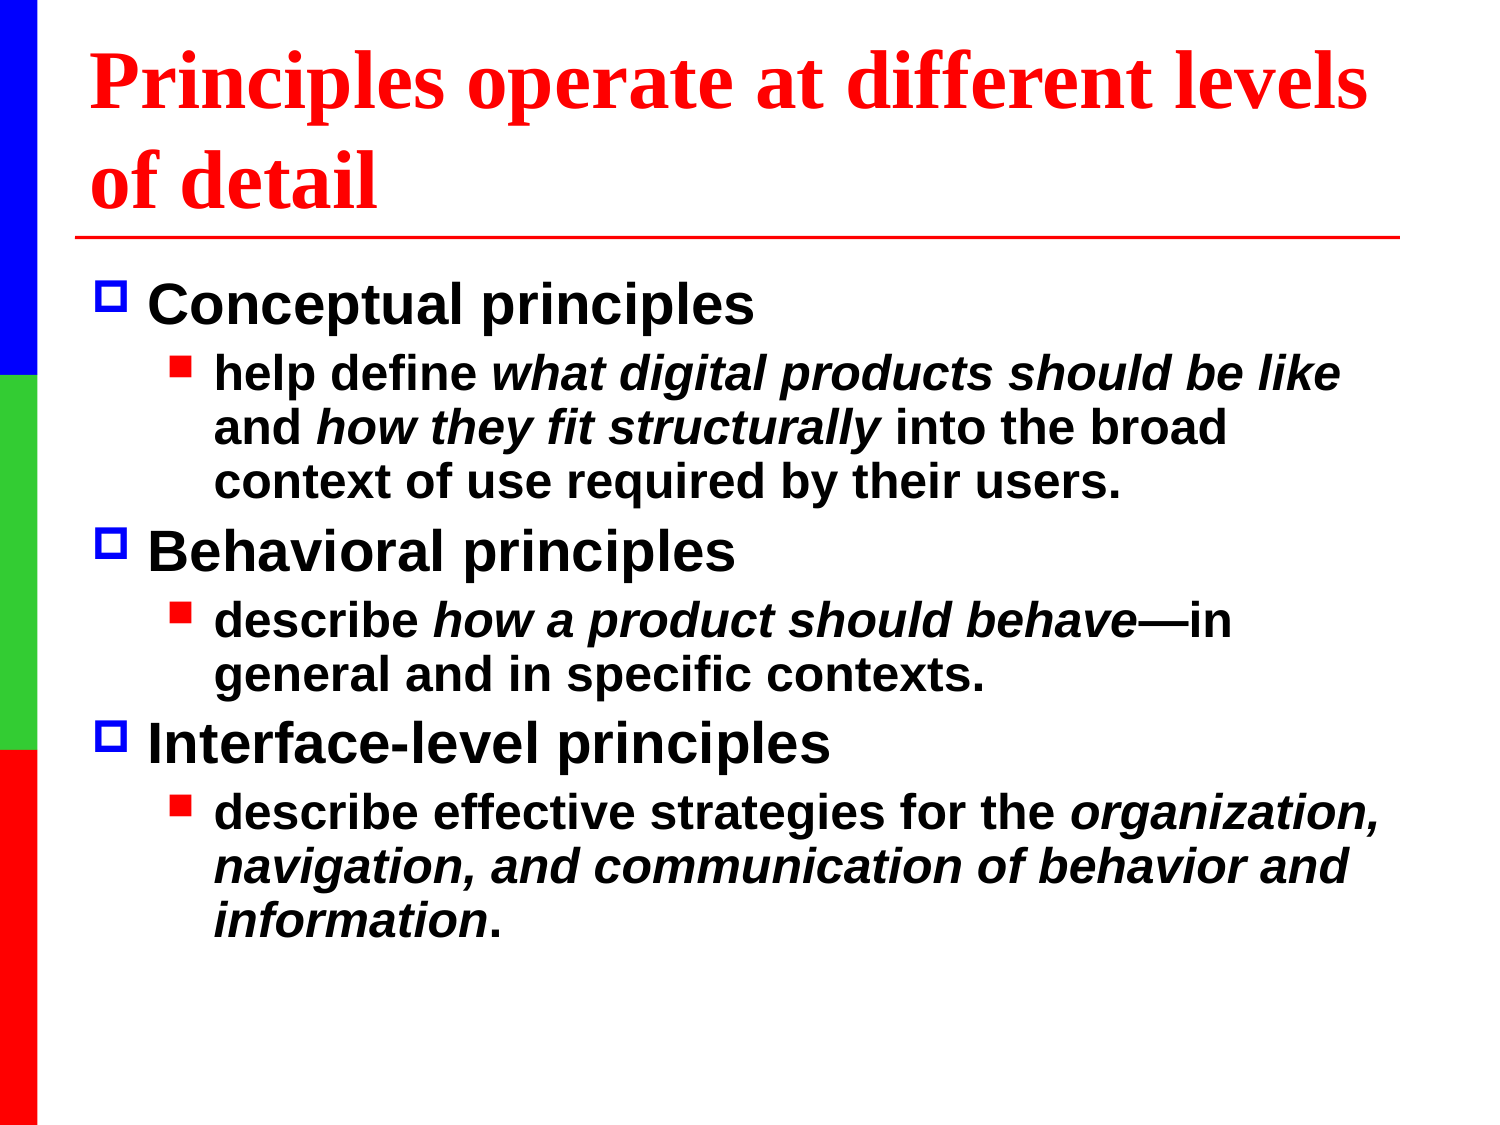

# Principles operate at different levels of detail
Conceptual principles
help define what digital products should be like and how they fit structurally into the broad context of use required by their users.
Behavioral principles
describe how a product should behave—in general and in specific contexts.
Interface-level principles
describe effective strategies for the organization, navigation, and communication of behavior and information.